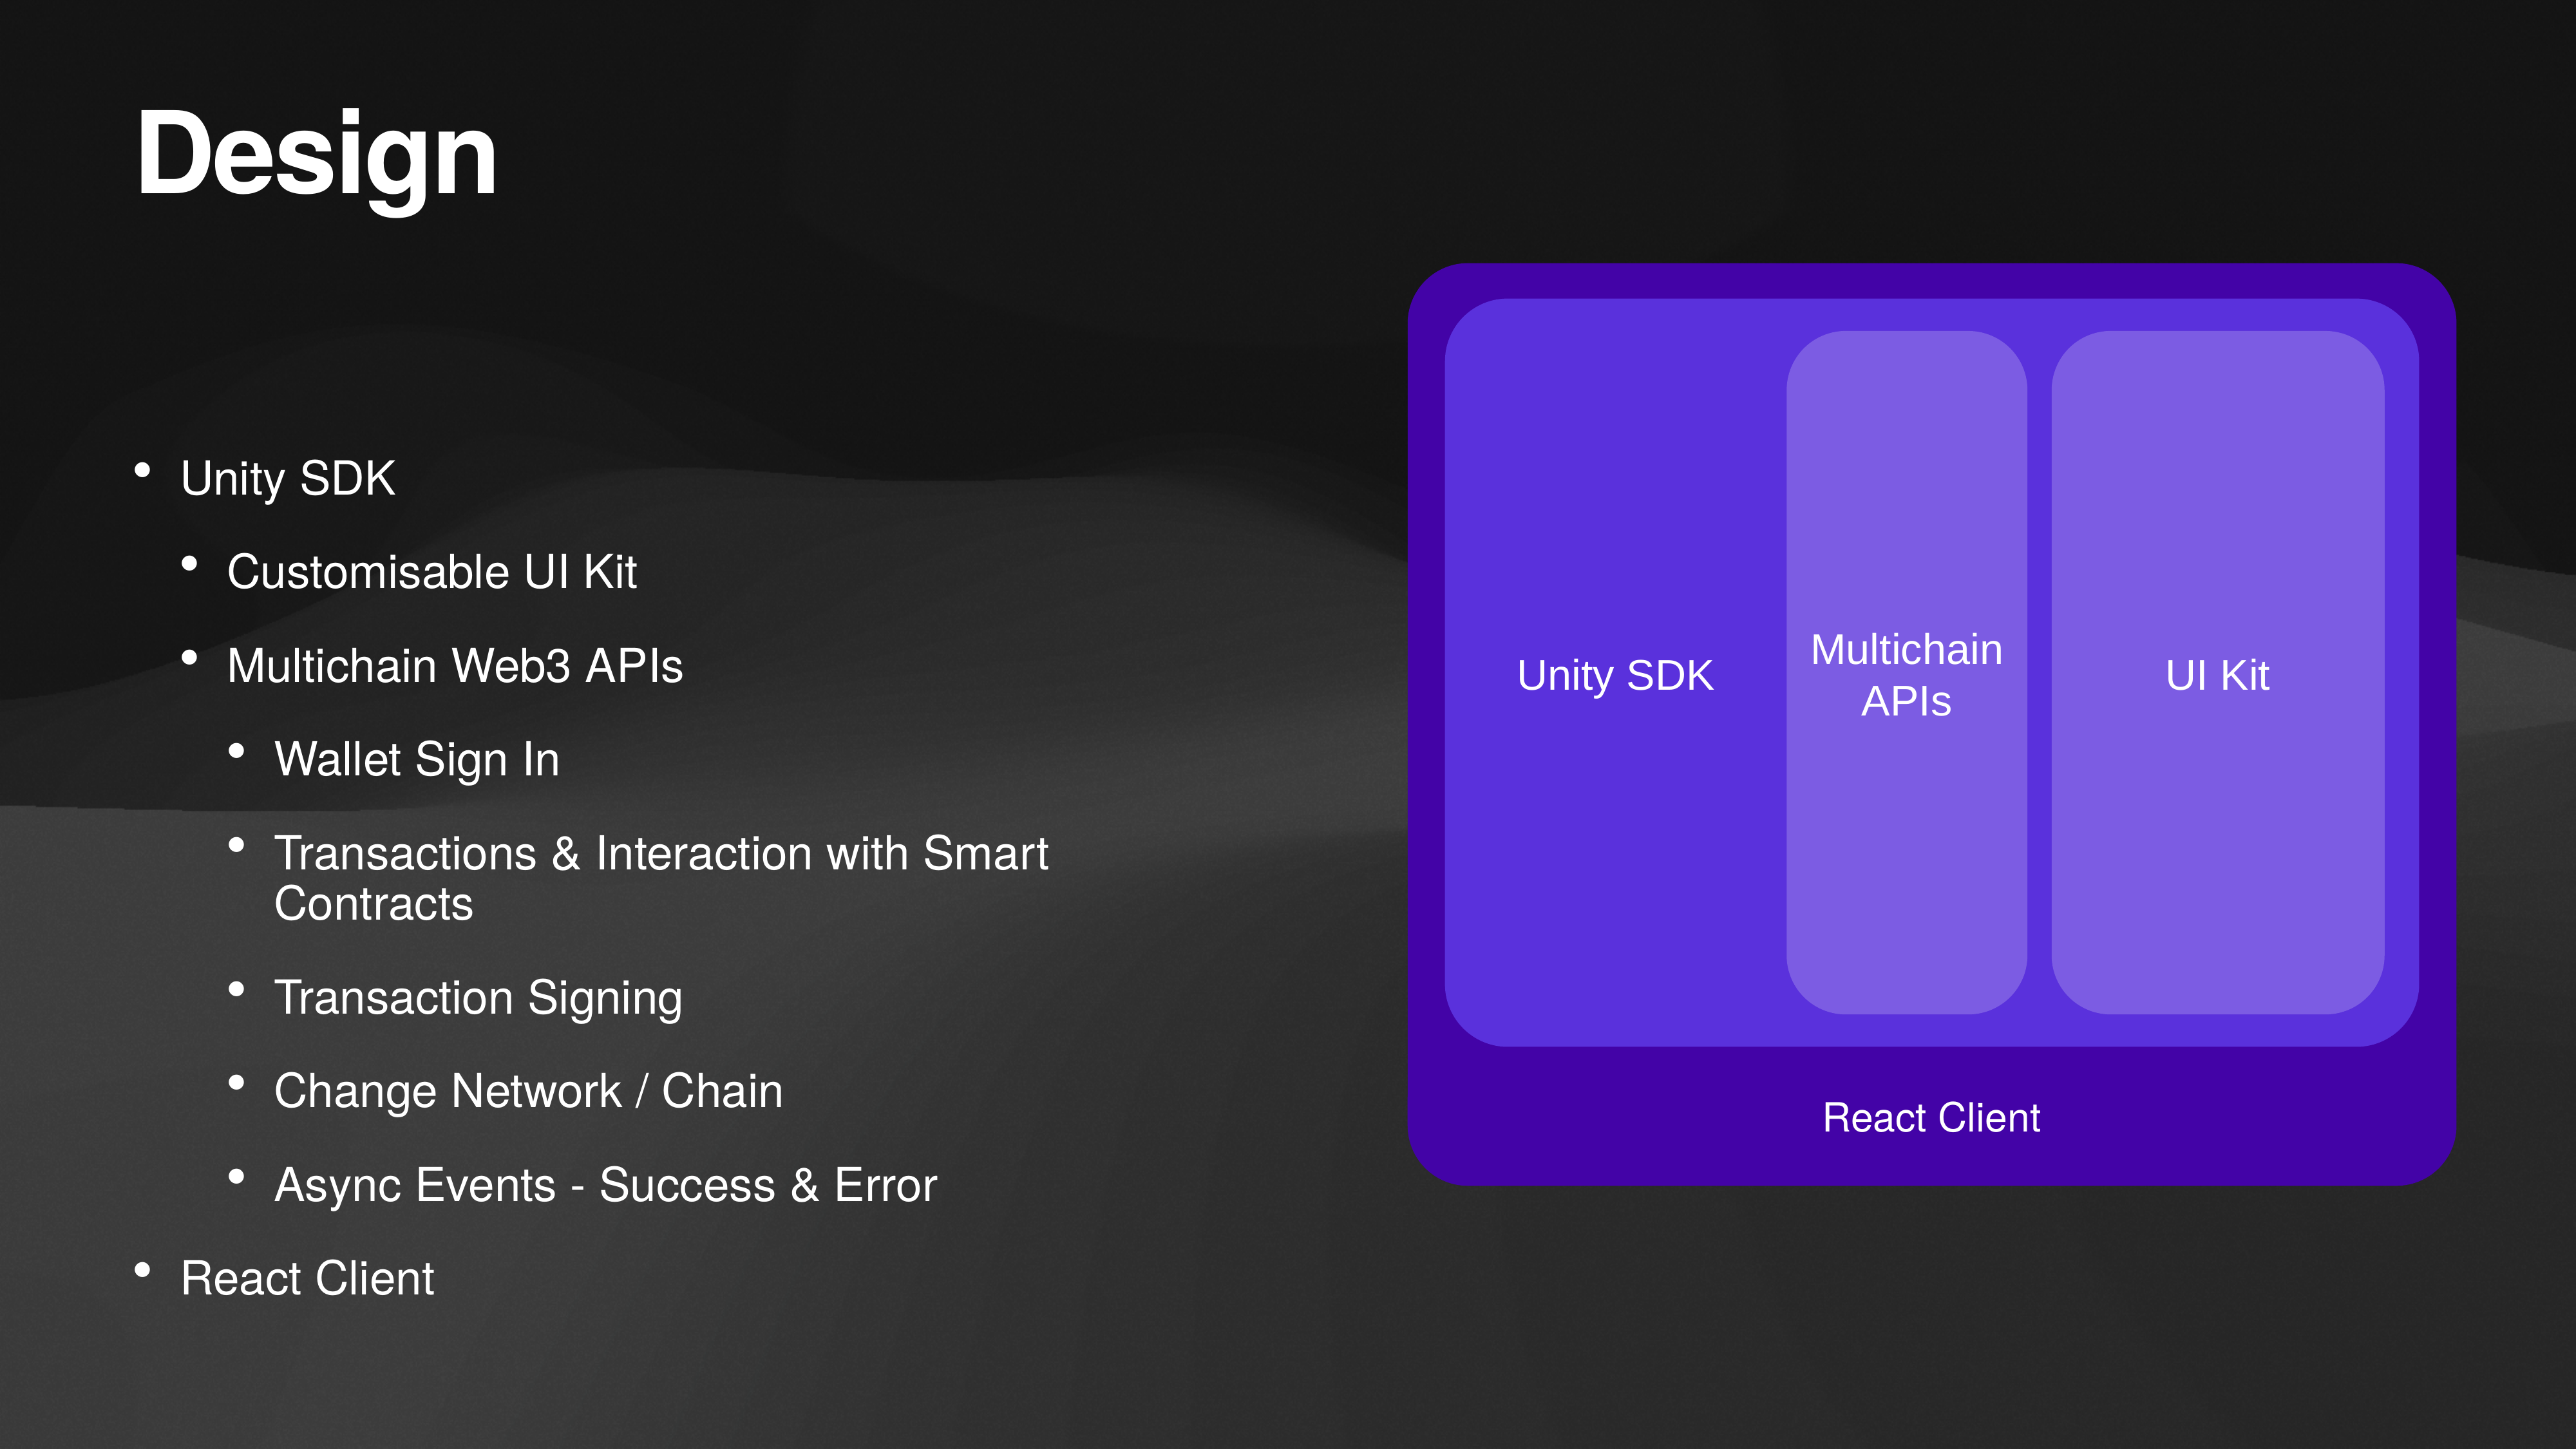

# Design

Multichain
APIs
UI Kit
Unity SDK
Customisable UI Kit
Multichain Web3 APIs
Wallet Sign In
Transactions & Interaction with Smart Contracts
Transaction Signing
Change Network / Chain
Async Events - Success & Error
React Client
Unity SDK
React Client